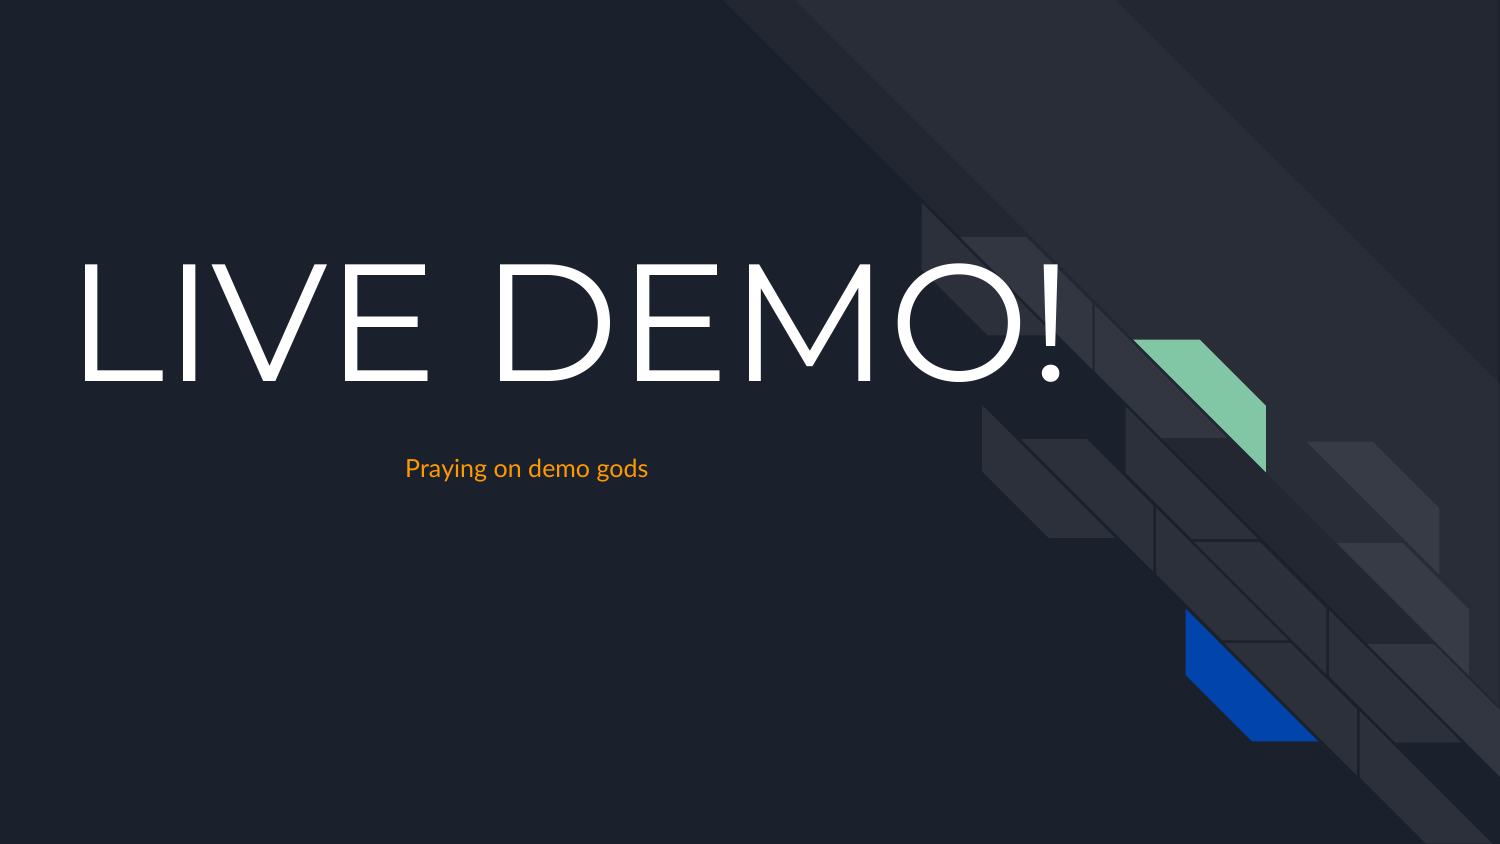

# LIVE DEMO!
Praying on demo gods